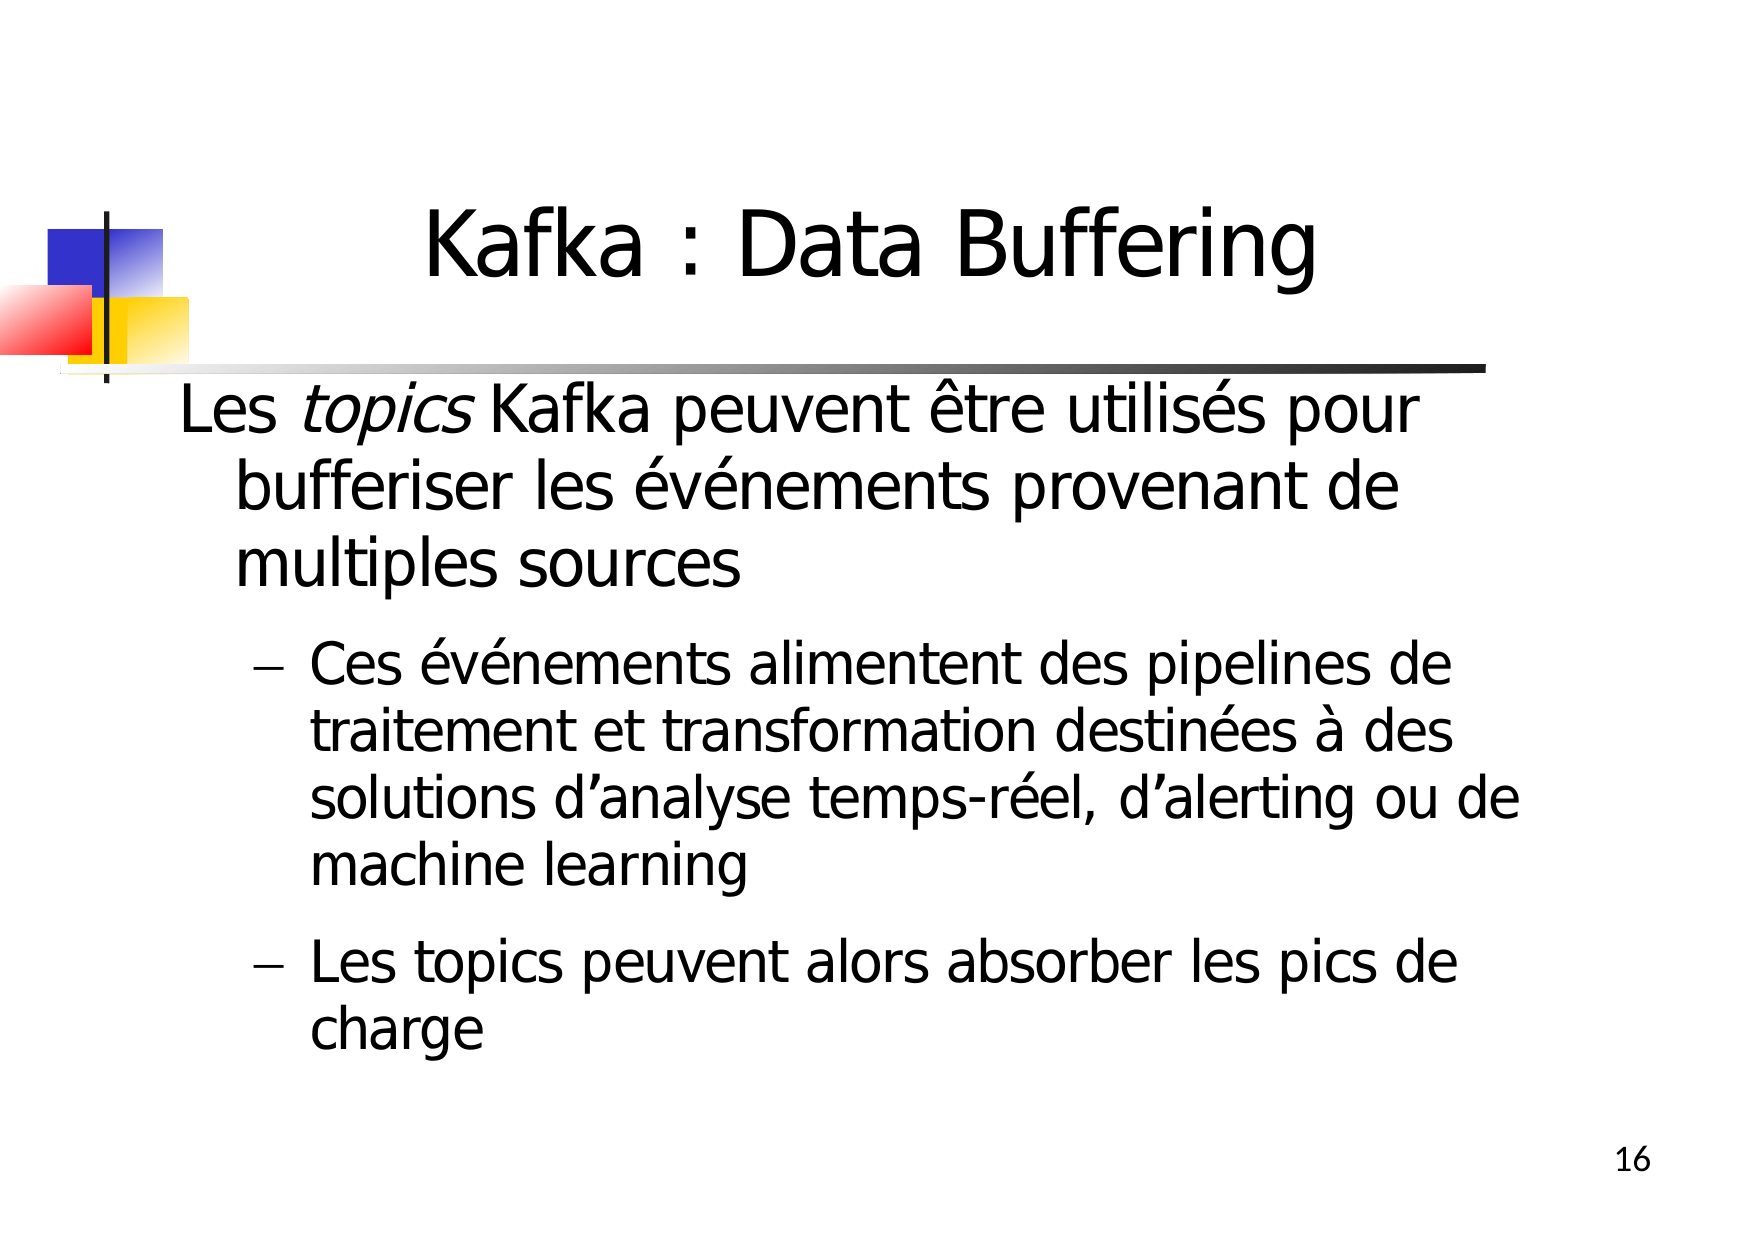

Kafka : Data Buffering
Les topics Kafka peuvent être utilisés pour bufferiser les événements provenant de multiples sources
Ces événements alimentent des pipelines de traitement et transformation destinées à des solutions d’analyse temps-réel, d’alerting ou de machine learning
Les topics peuvent alors absorber les pics de charge